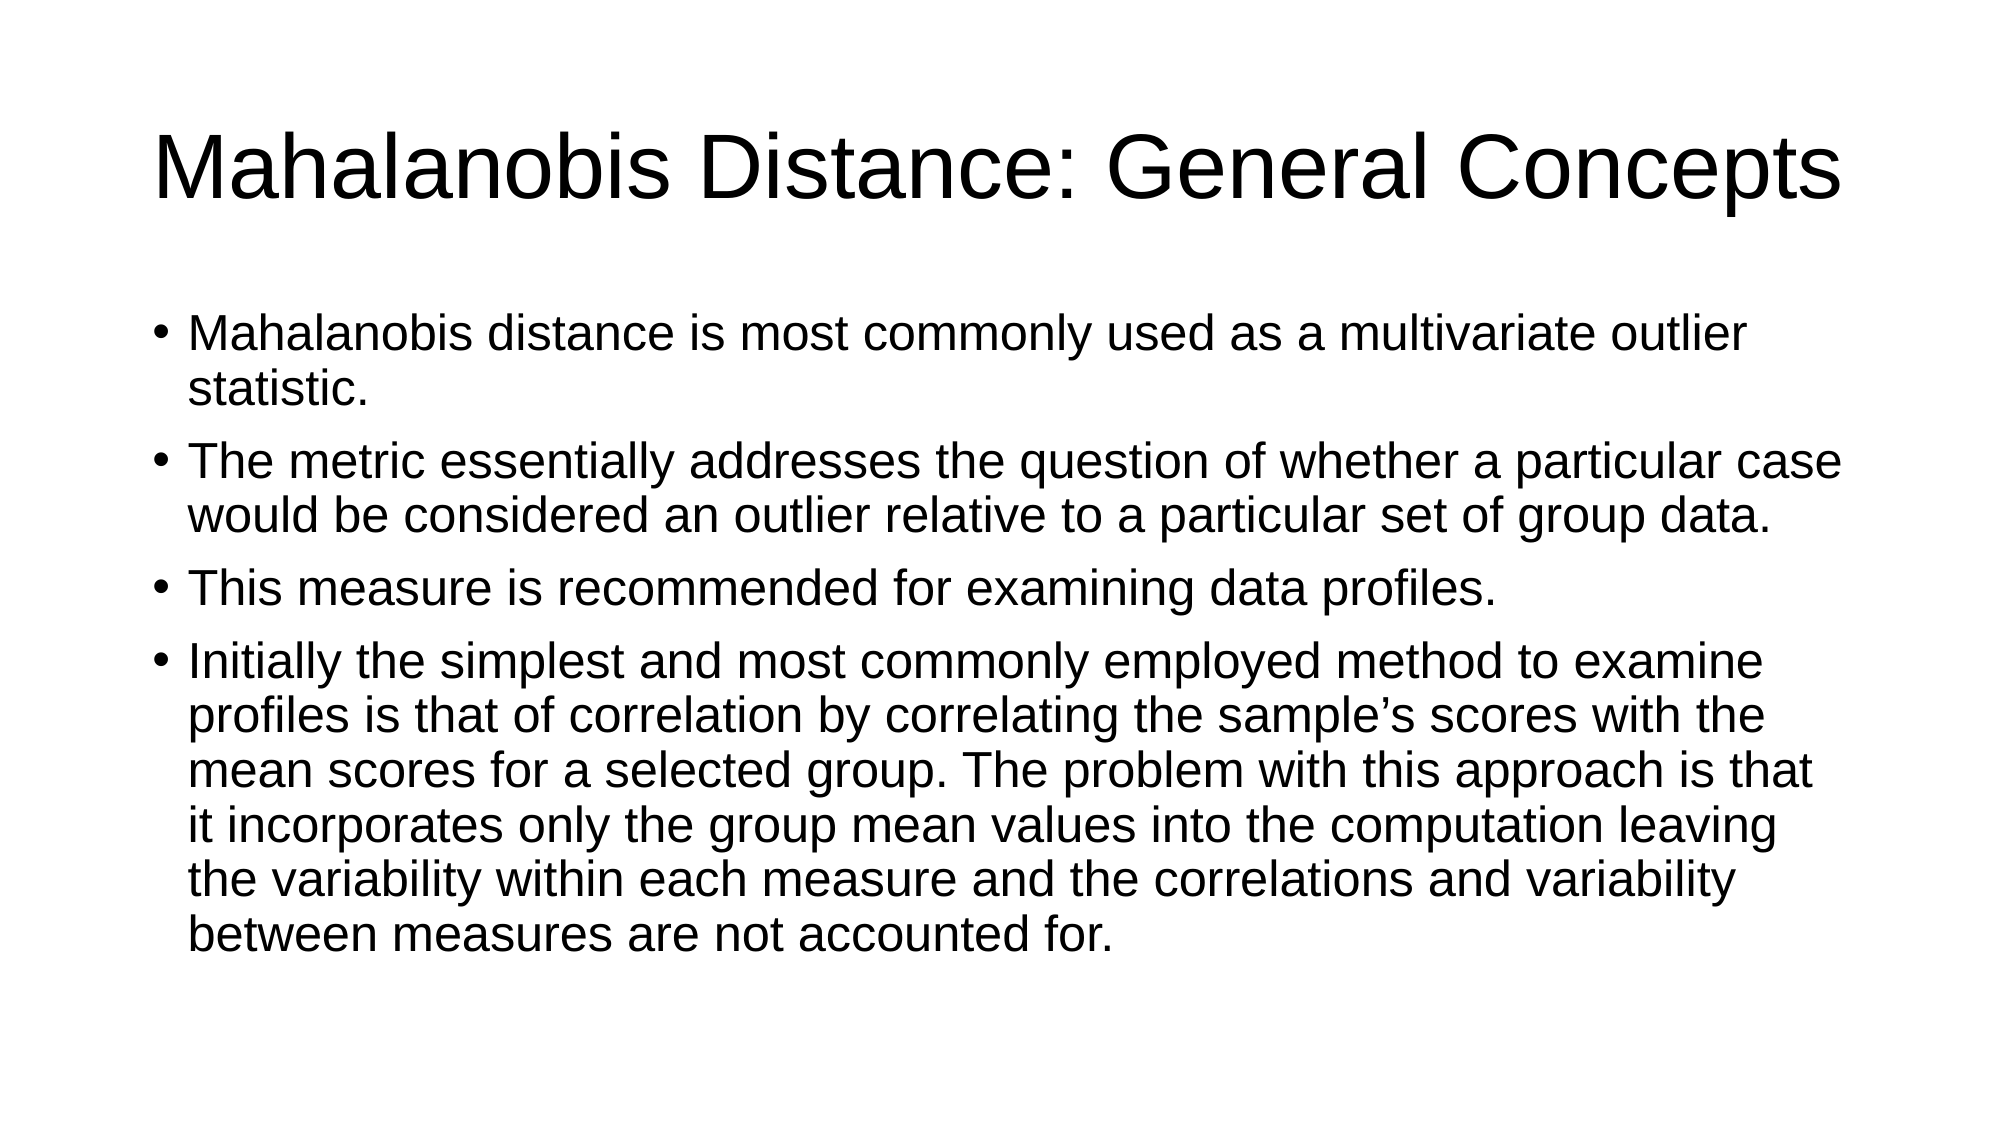

# Mahalanobis Distance: General Concepts
Mahalanobis distance is most commonly used as a multivariate outlier statistic.
The metric essentially addresses the question of whether a particular case would be considered an outlier relative to a particular set of group data.
This measure is recommended for examining data profiles.
Initially the simplest and most commonly employed method to examine profiles is that of correlation by correlating the sample’s scores with the mean scores for a selected group. The problem with this approach is that it incorporates only the group mean values into the computation leaving the variability within each measure and the correlations and variability between measures are not accounted for.